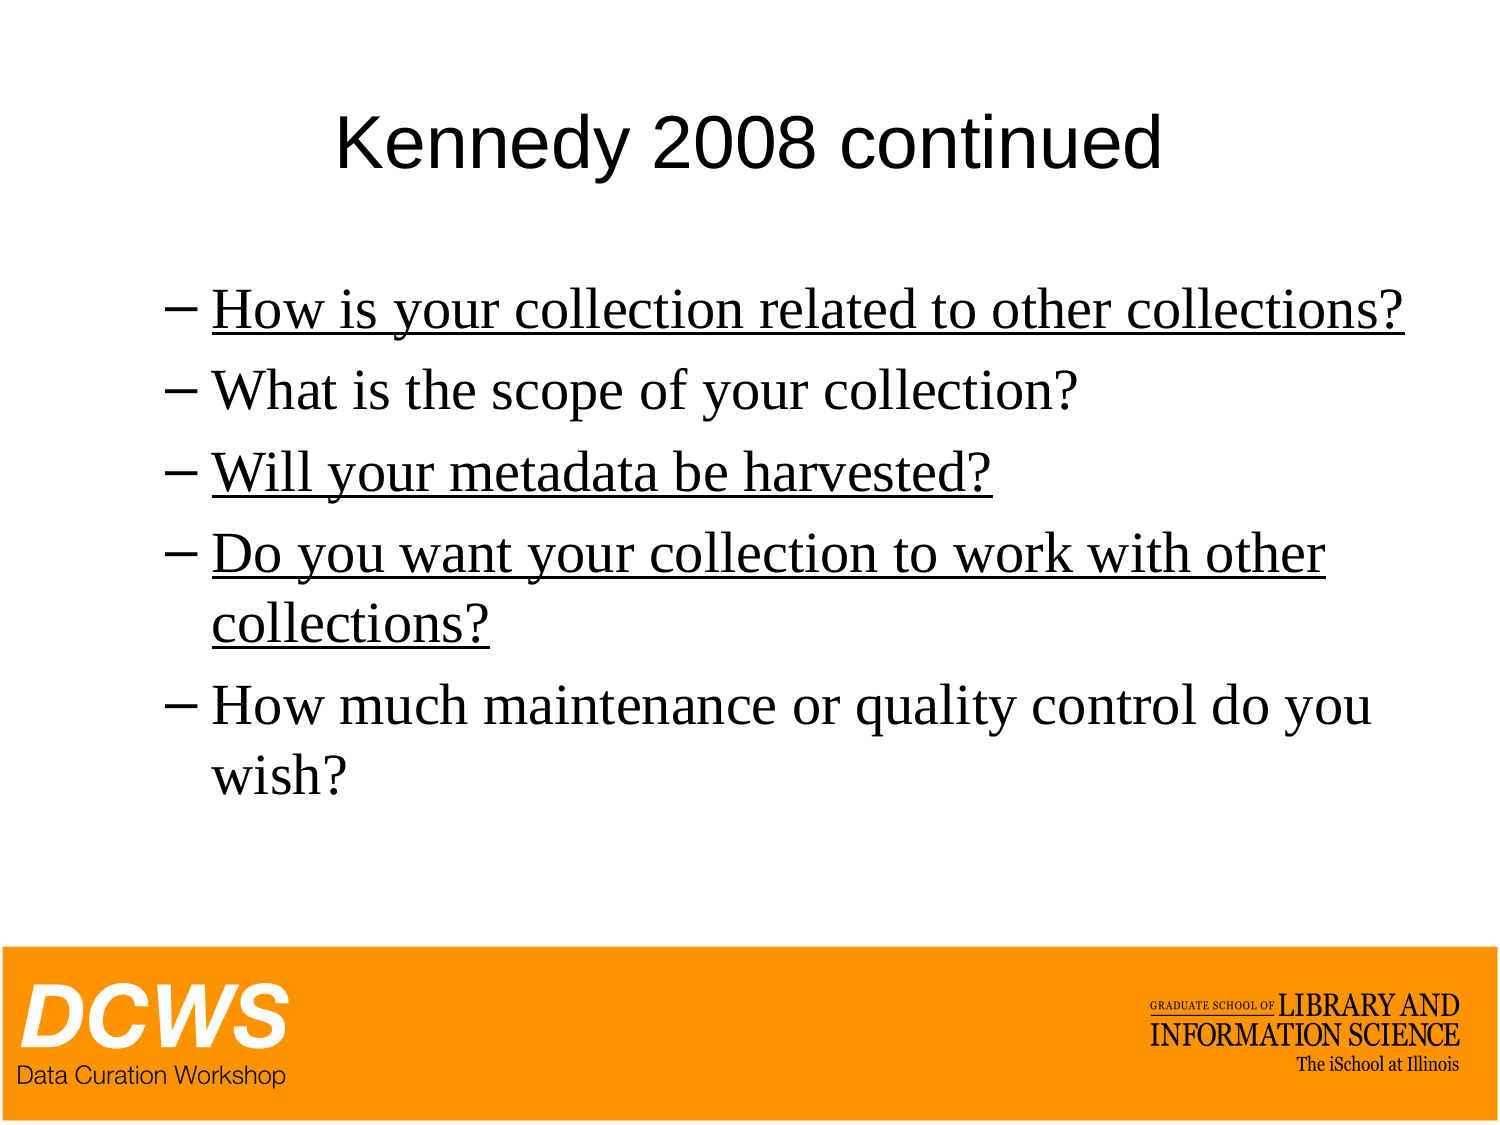

# Kennedy 2008 continued
How is your collection related to other collections?
What is the scope of your collection?
Will your metadata be harvested?
Do you want your collection to work with other collections?
How much maintenance or quality control do you wish?